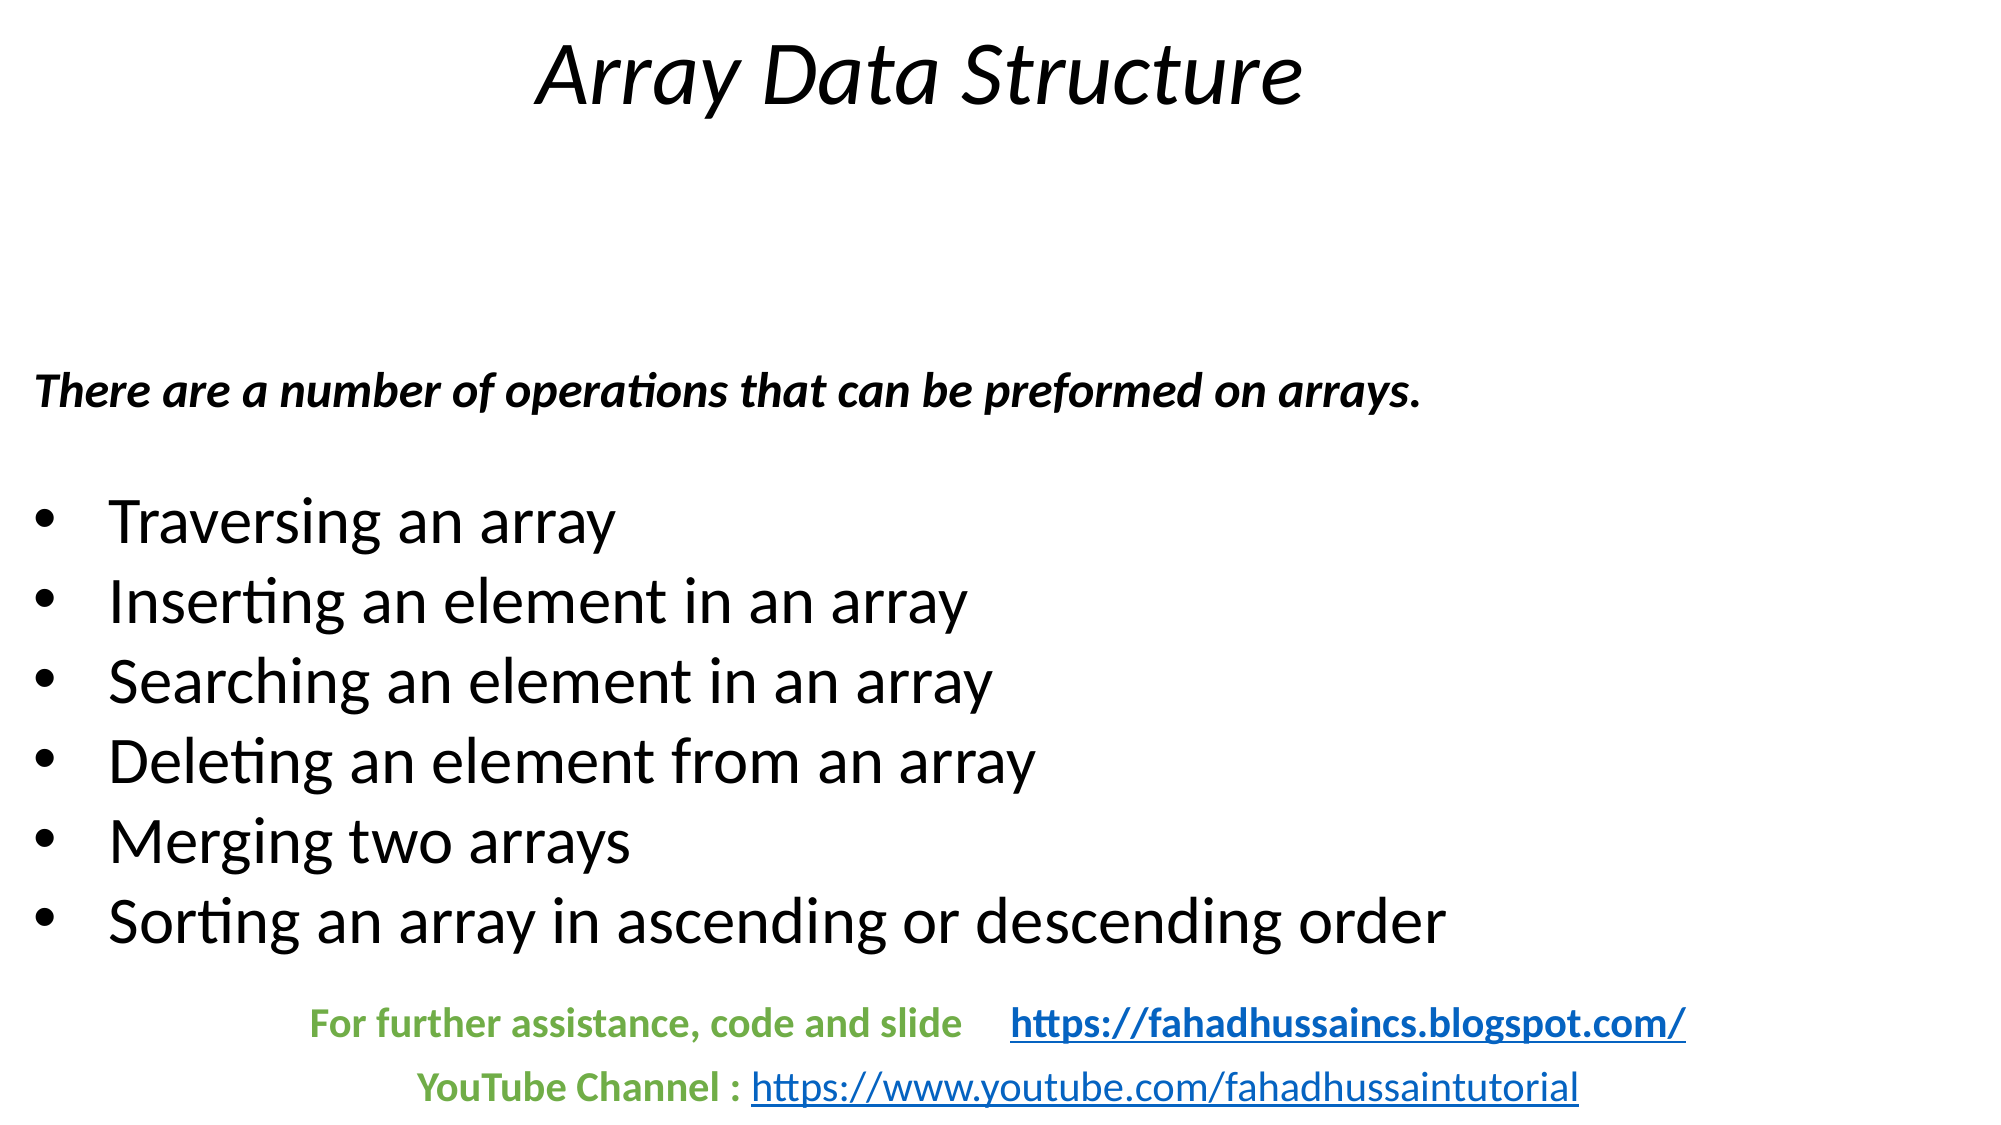

# Array Data Structure

There are a number of operations that can be preformed on arrays.

Traversing an array
Inserting an element in an array
Searching an element in an array
Deleting an element from an array
Merging two arrays
Sorting an array in ascending or descending order
For further assistance, code and slide     https://fahadhussaincs.blogspot.com/
YouTube Channel : https://www.youtube.com/fahadhussaintutorial